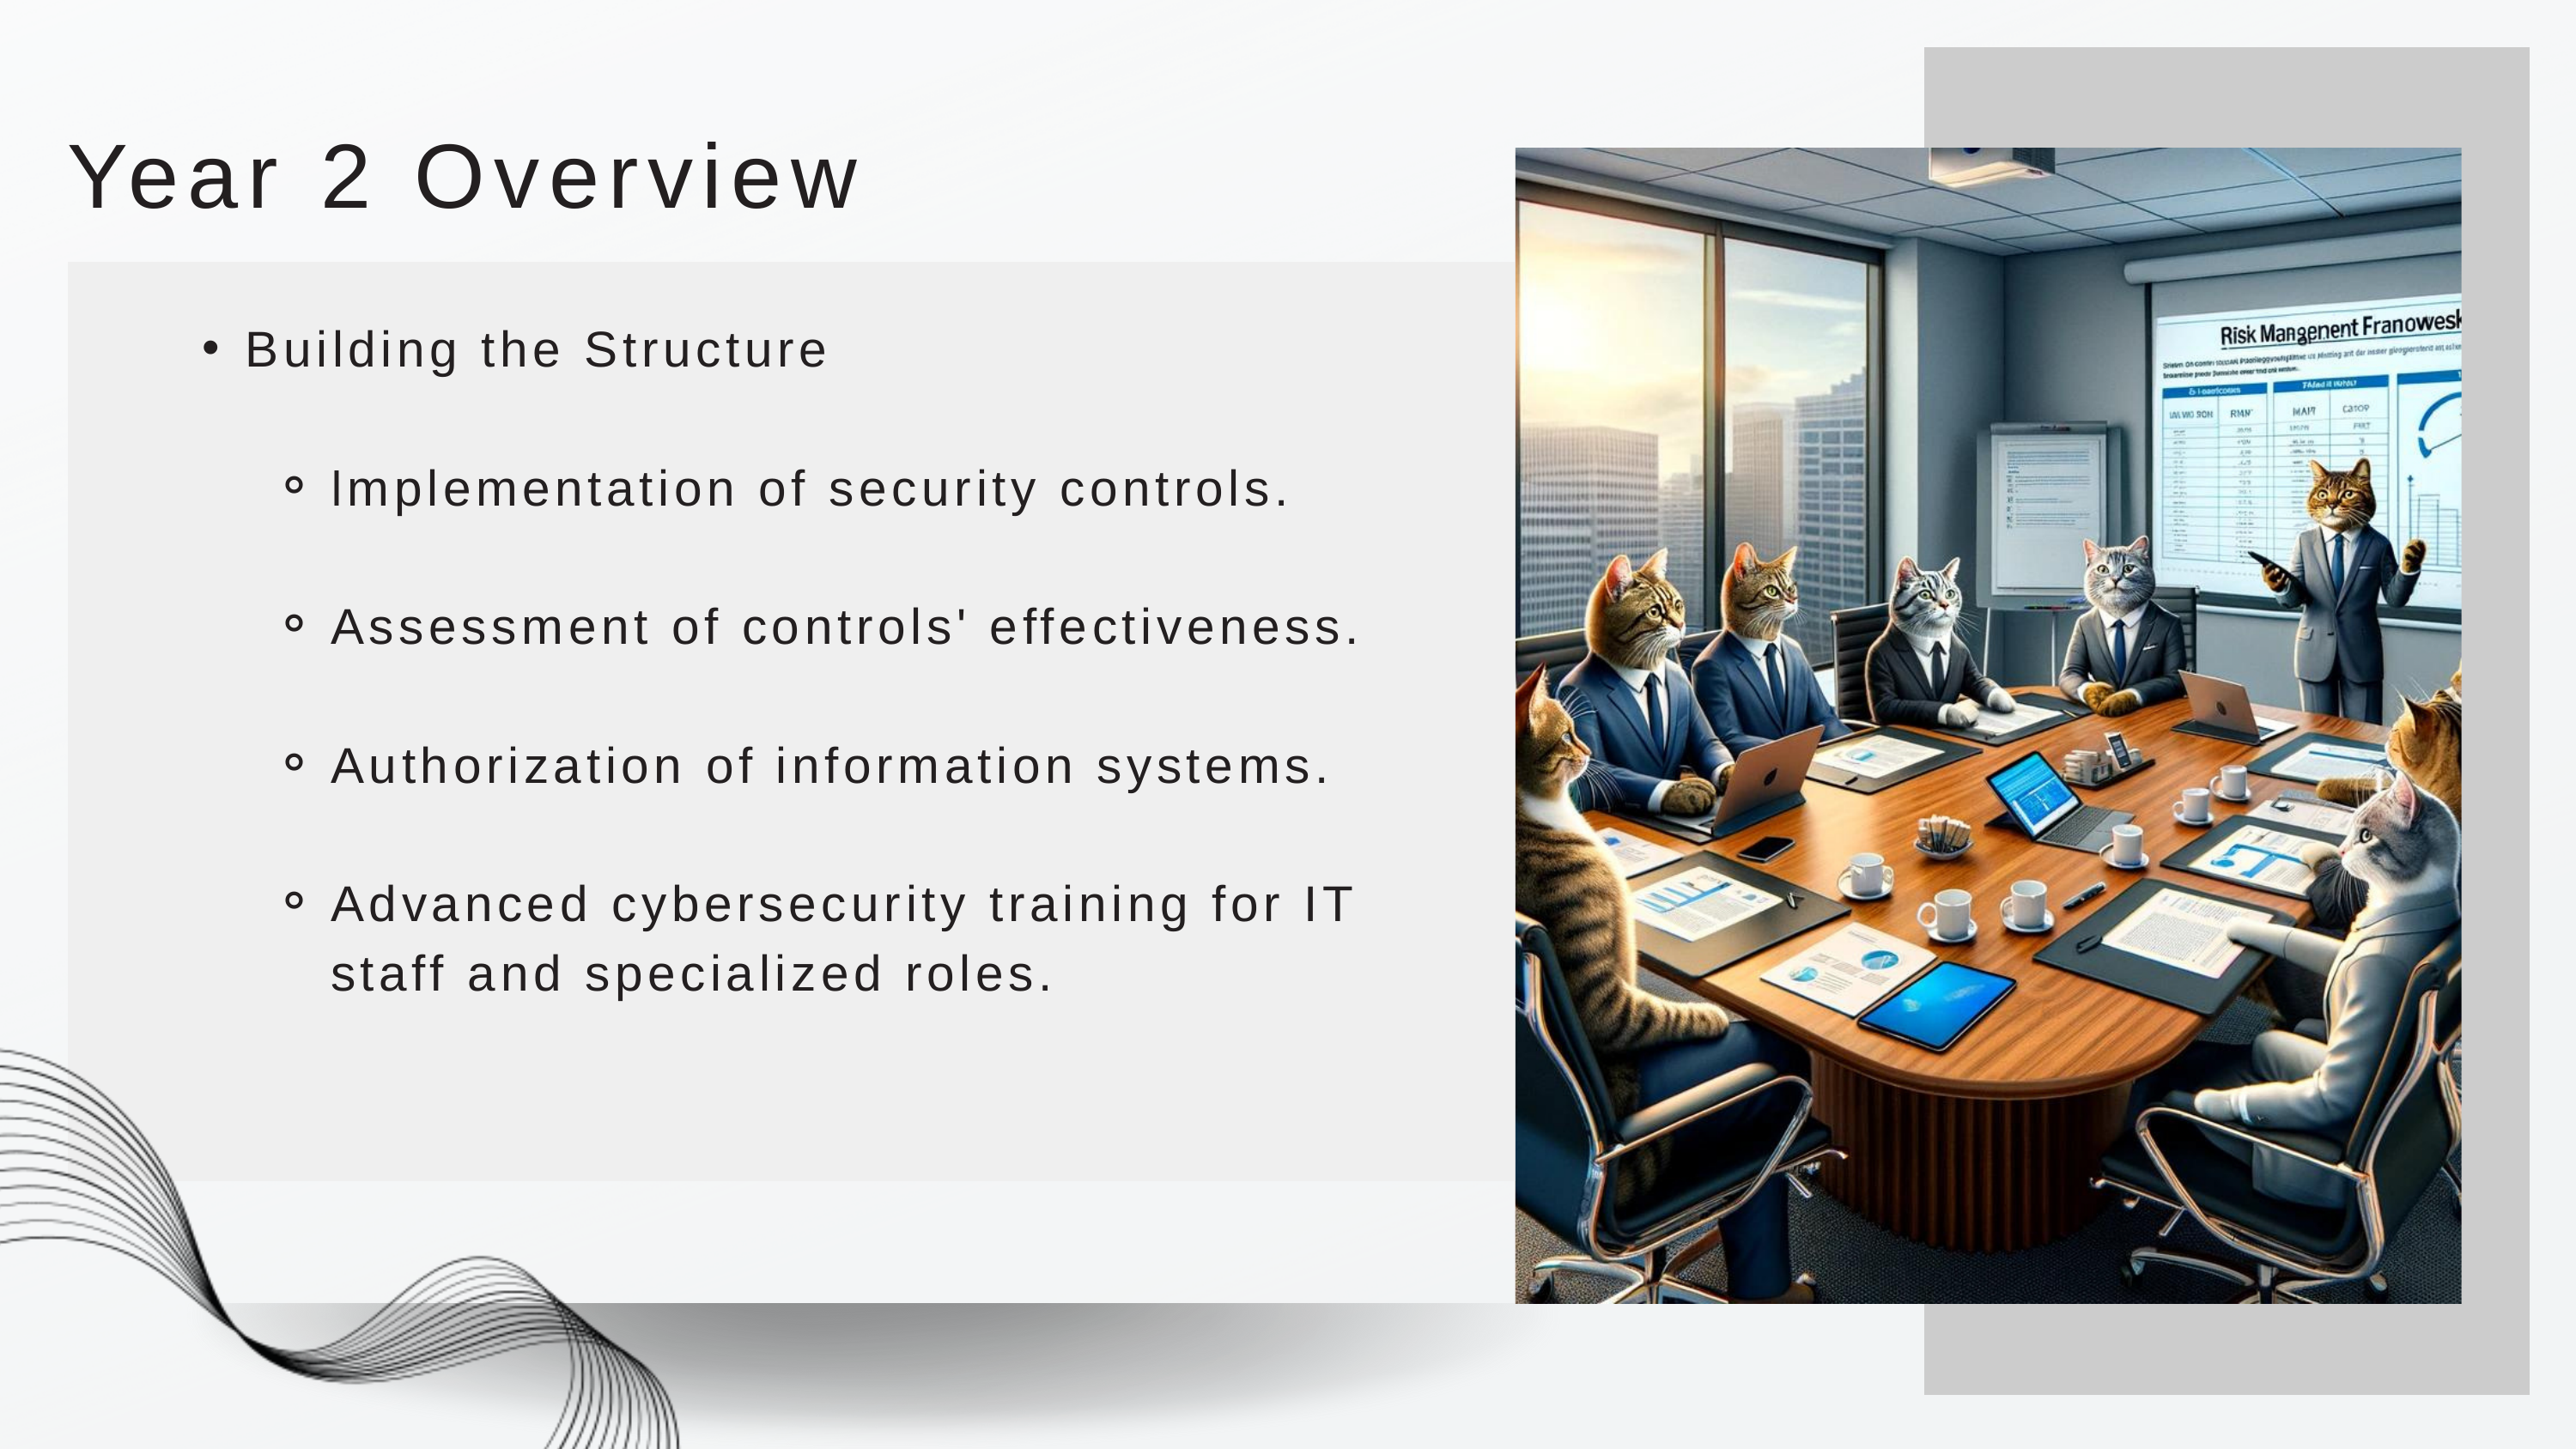

Year 2 Overview

Building the Structure

Implementation of security controls.

Assessment of controls' effectiveness.

Authorization of information systems.

Advanced cybersecurity training for IT staff and specialized roles.